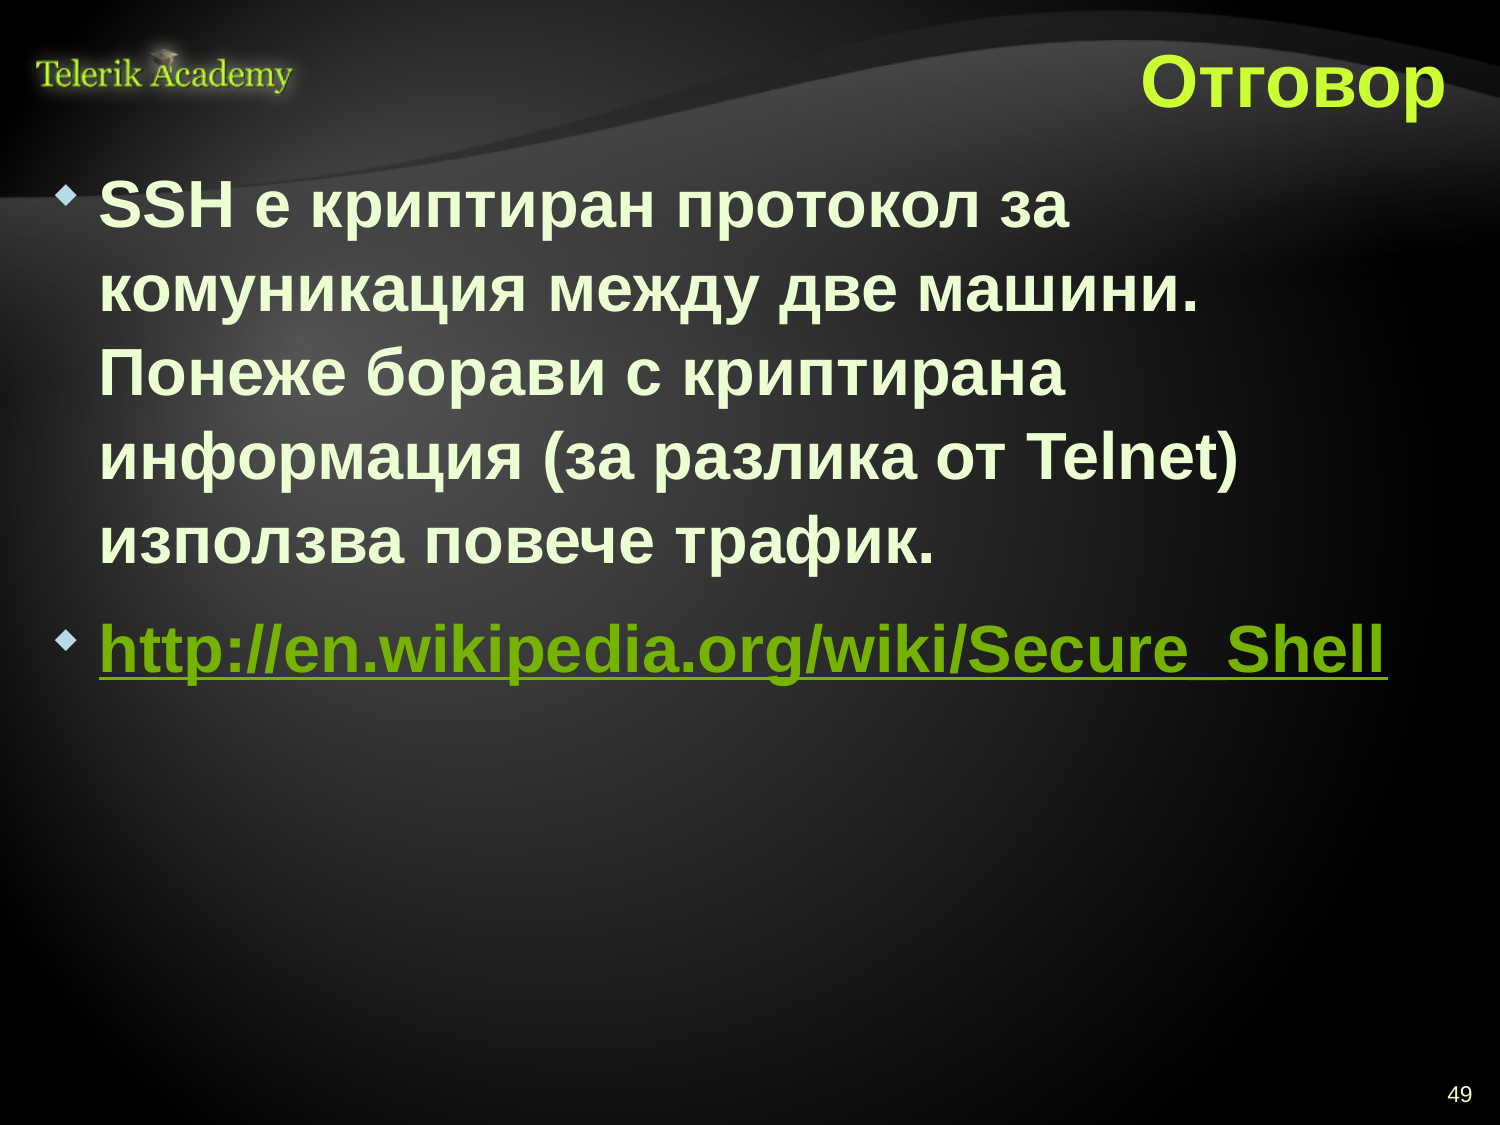

# Отговор
SSH е криптиран протокол за комуникация между две машини. Понеже борави с криптирана информация (за разлика от Telnet) използва повече трафик.
http://en.wikipedia.org/wiki/Secure_Shell
49